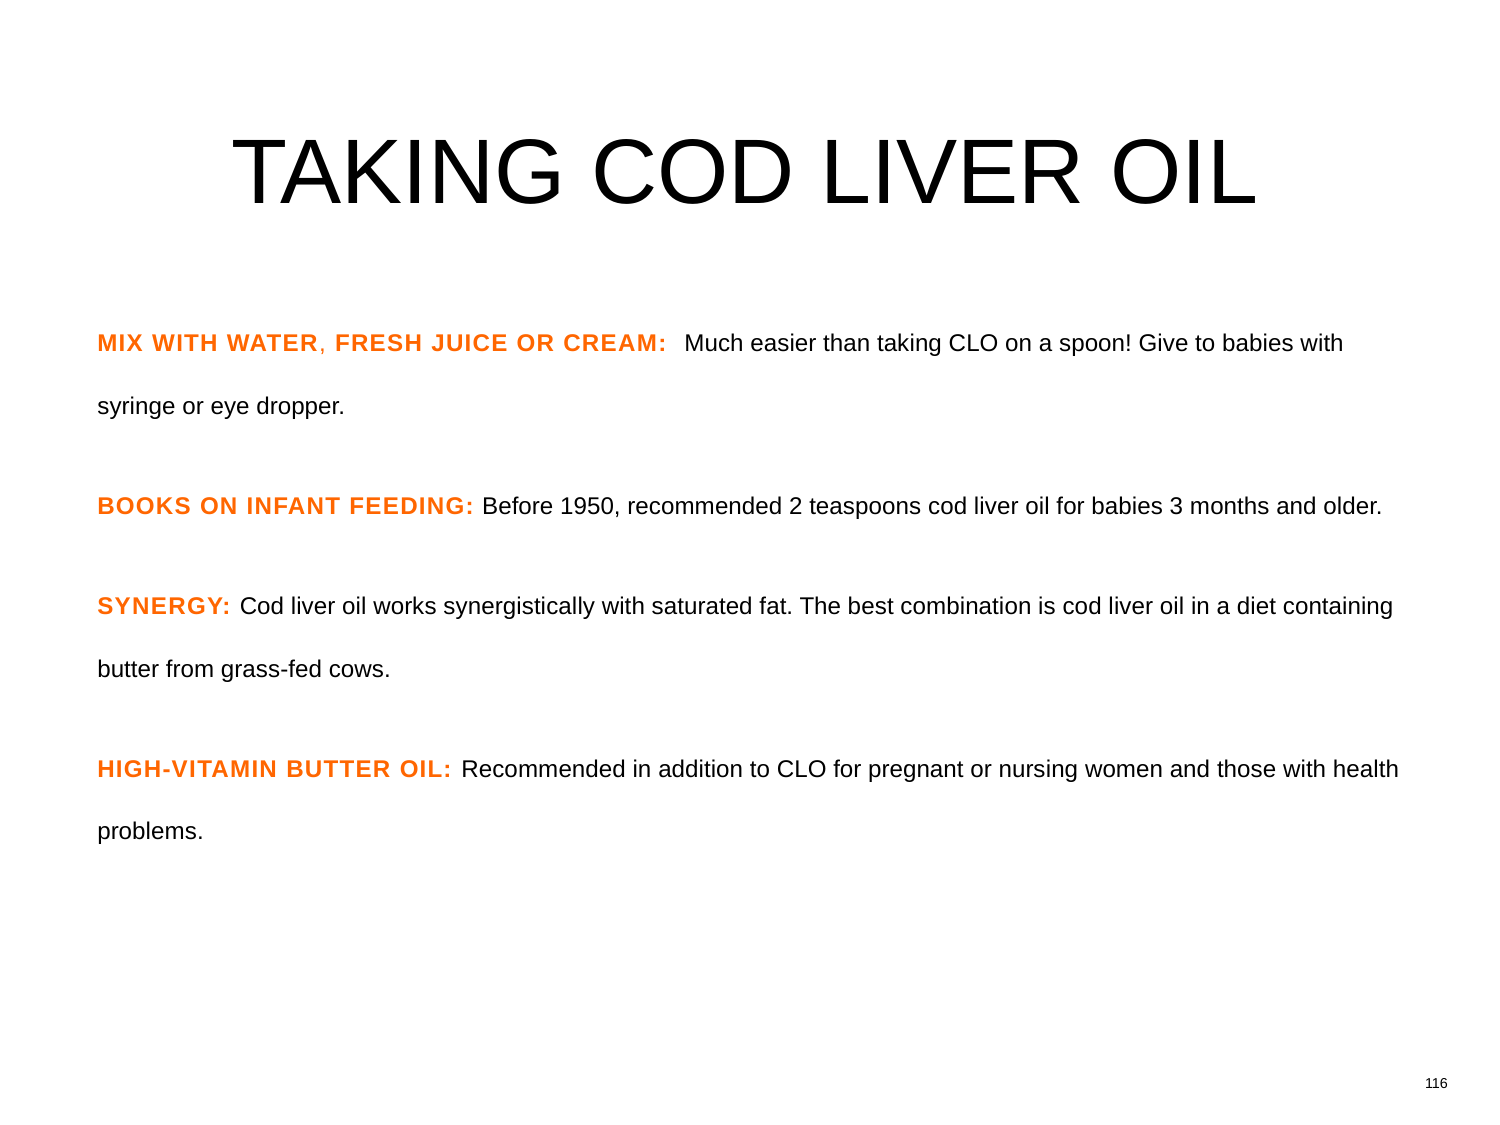

# TAKING COD LIVER OIL
MIX WITH WATER, FRESH JUICE OR CREAM:  Much easier than taking CLO on a spoon! Give to babies with syringe or eye dropper.
BOOKS ON INFANT FEEDING: Before 1950, recommended 2 teaspoons cod liver oil for babies 3 months and older.
SYNERGY: Cod liver oil works synergistically with saturated fat. The best combination is cod liver oil in a diet containing butter from grass-fed cows.
HIGH-VITAMIN BUTTER OIL: Recommended in addition to CLO for pregnant or nursing women and those with health problems.
116